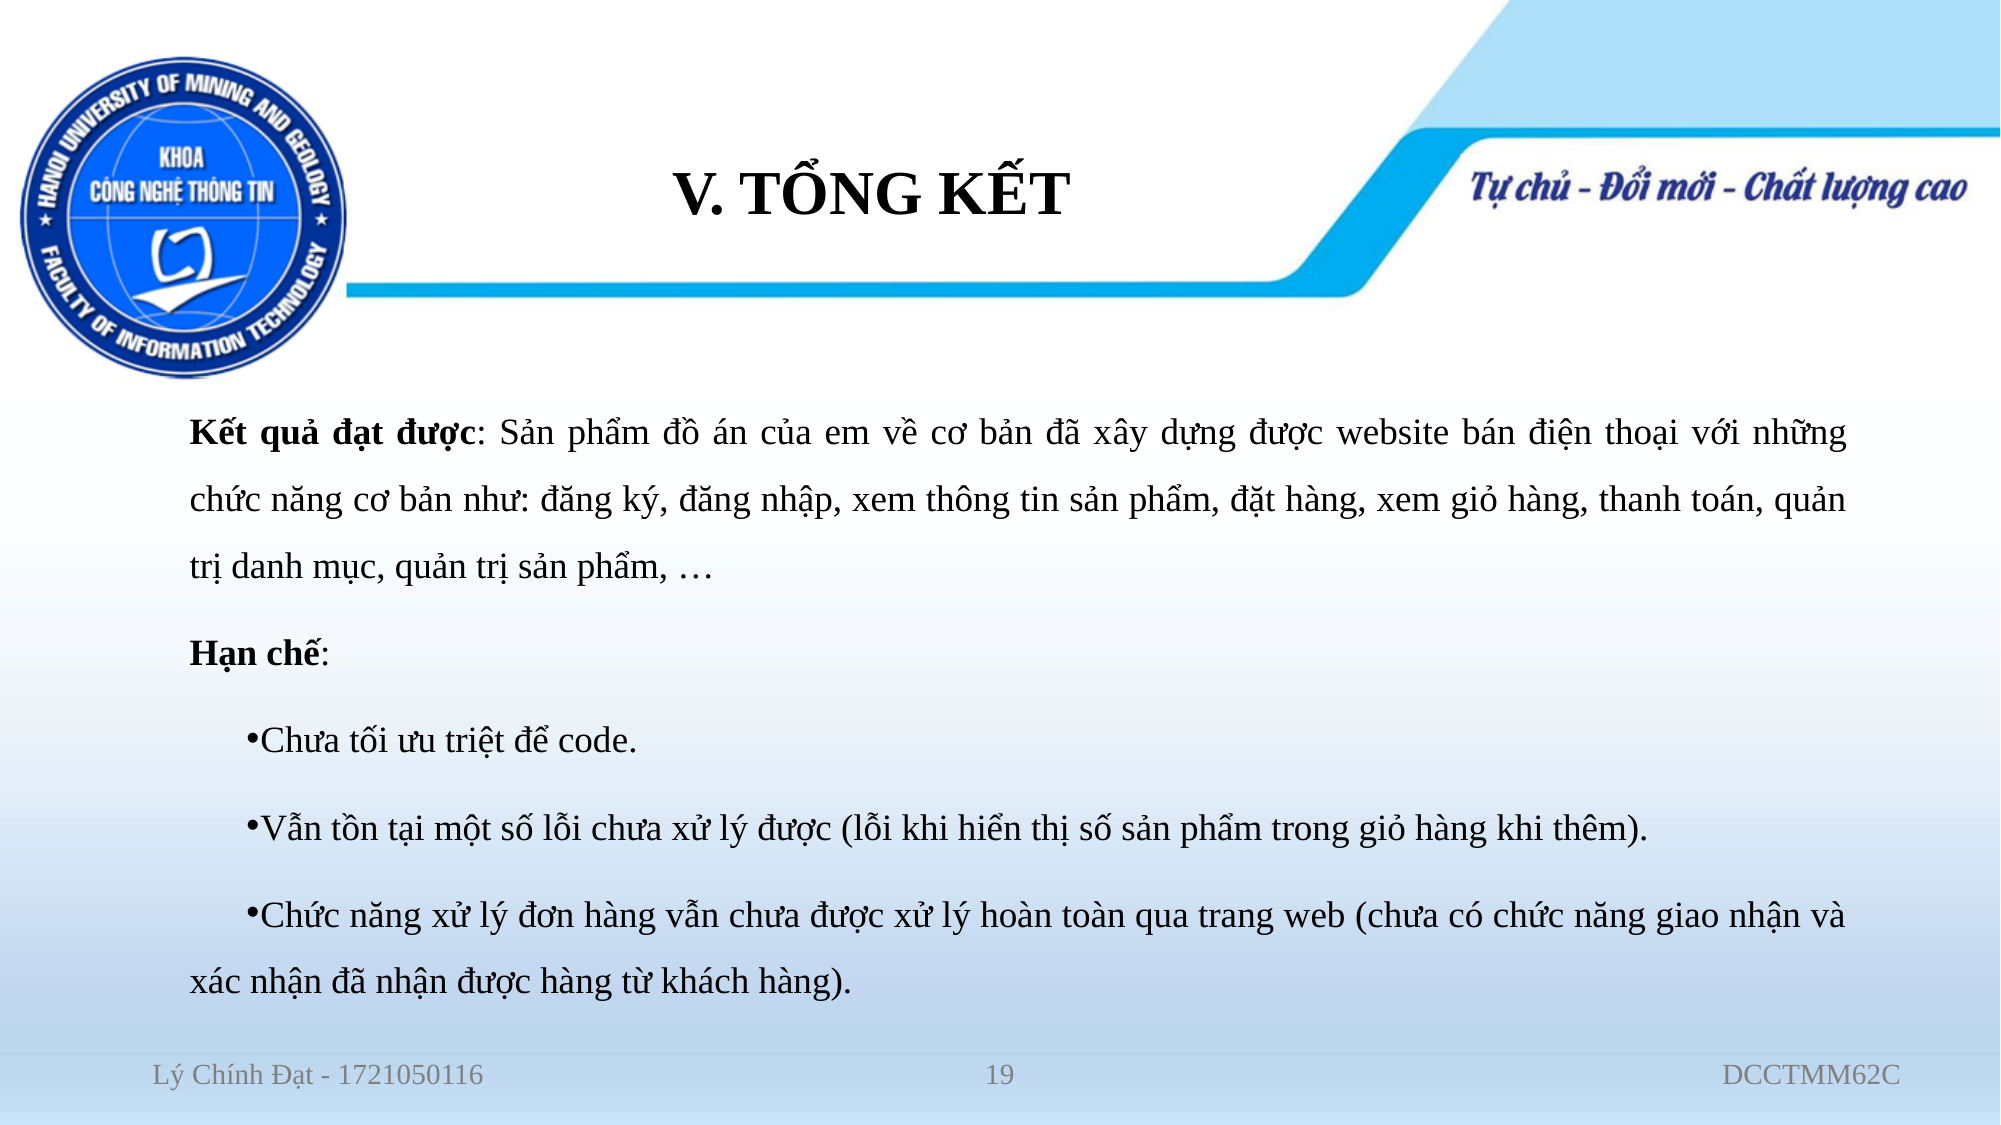

# V. TỔNG KẾT
Kết quả đạt được: Sản phẩm đồ án của em về cơ bản đã xây dựng được website bán điện thoại với những chức năng cơ bản như: đăng ký, đăng nhập, xem thông tin sản phẩm, đặt hàng, xem giỏ hàng, thanh toán, quản trị danh mục, quản trị sản phẩm, …
Hạn chế:
Chưa tối ưu triệt để code.
Vẫn tồn tại một số lỗi chưa xử lý được (lỗi khi hiển thị số sản phẩm trong giỏ hàng khi thêm).
Chức năng xử lý đơn hàng vẫn chưa được xử lý hoàn toàn qua trang web (chưa có chức năng giao nhận và xác nhận đã nhận được hàng từ khách hàng).

19
DCCTMM62C
Lý Chính Đạt - 1721050116